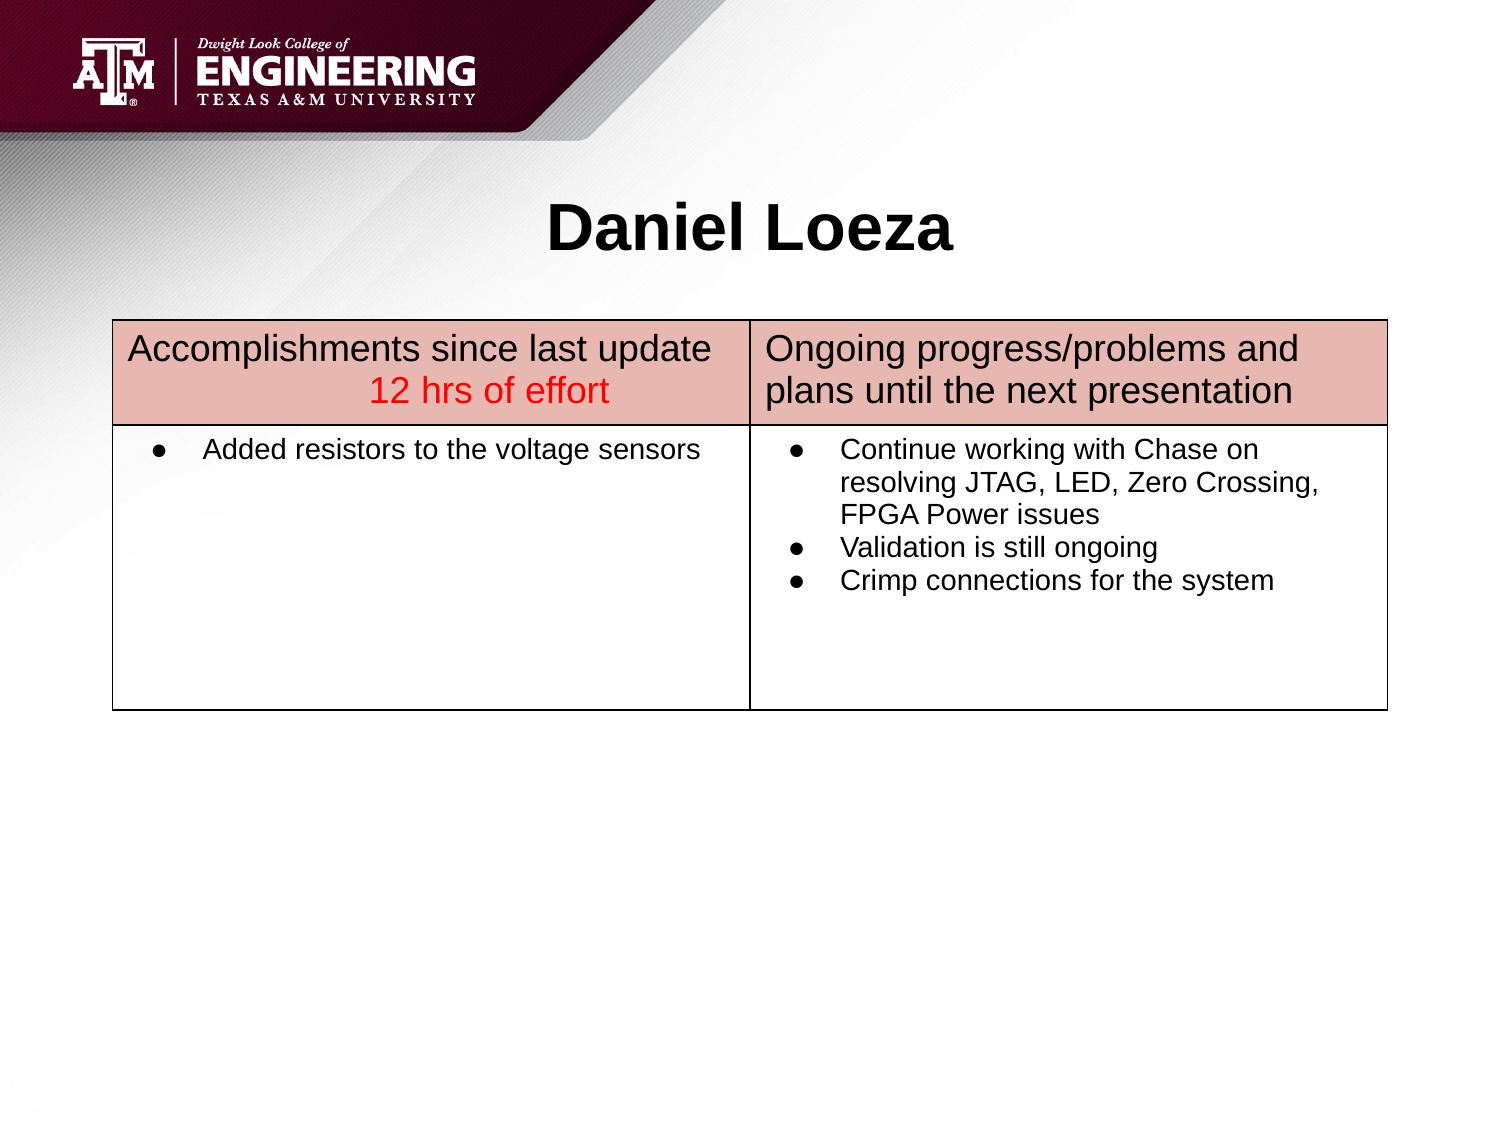

# Daniel Loeza
| Accomplishments since last update 12 hrs of effort | Ongoing progress/problems and plans until the next presentation |
| --- | --- |
| Added resistors to the voltage sensors | Continue working with Chase on resolving JTAG, LED, Zero Crossing, FPGA Power issues Validation is still ongoing Crimp connections for the system |